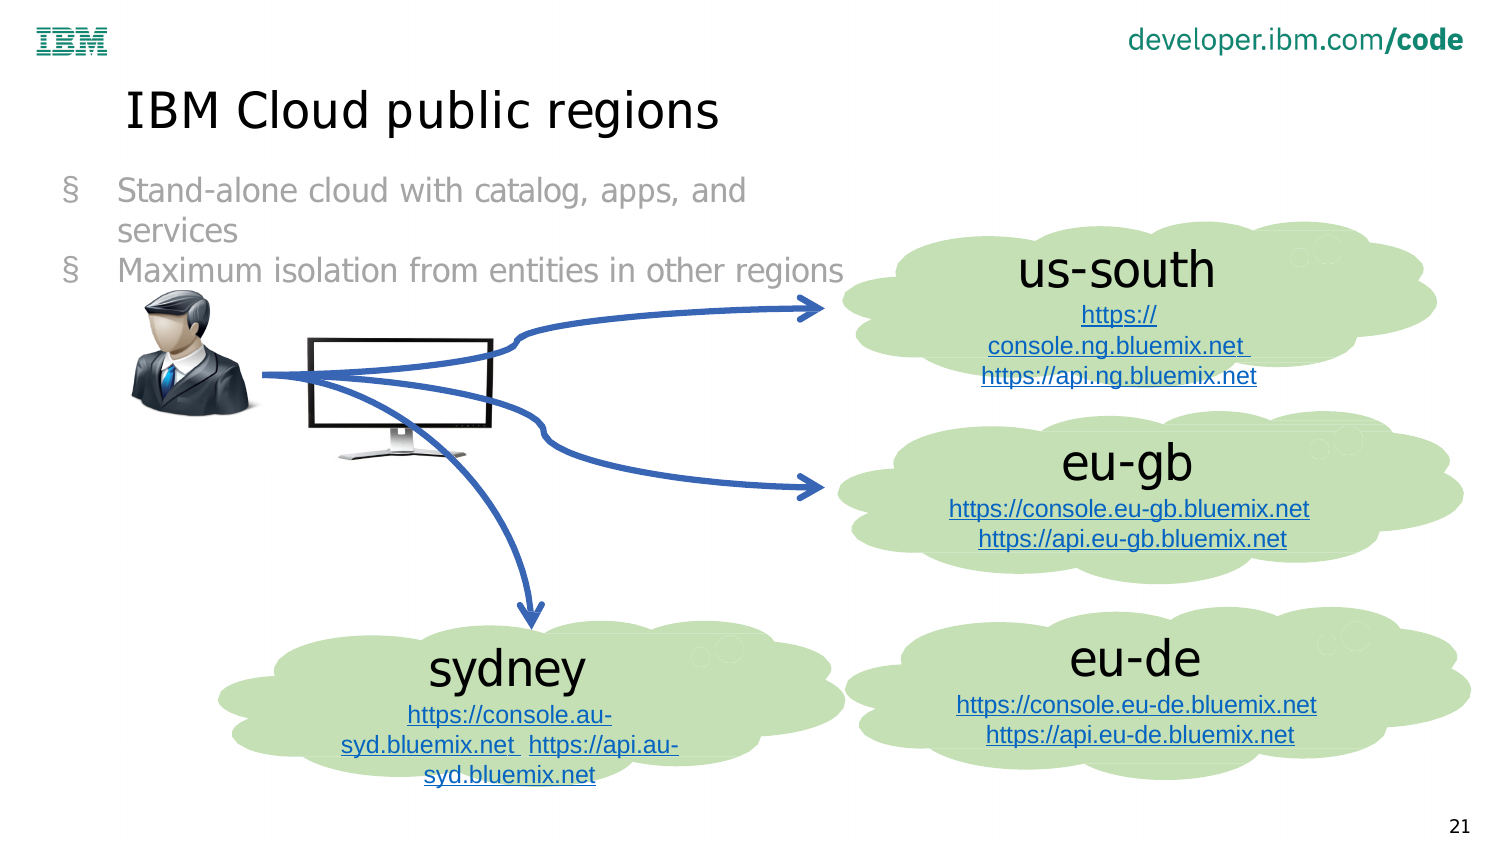

# IBM Cloud public regions
Stand-alone cloud with catalog, apps, and services
Maximum isolation from entities in other regions

us-south
https://console.ng.bluemix.net  https://api.ng.bluemix.net

eu-gb
https://console.eu-gb.bluemix.net  https://api.eu-gb.bluemix.net

eu-de
https://console.eu-de.bluemix.net  https://api.eu-de.bluemix.net

sydney
https://console.au-syd.bluemix.net  https://api.au-syd.bluemix.net

21